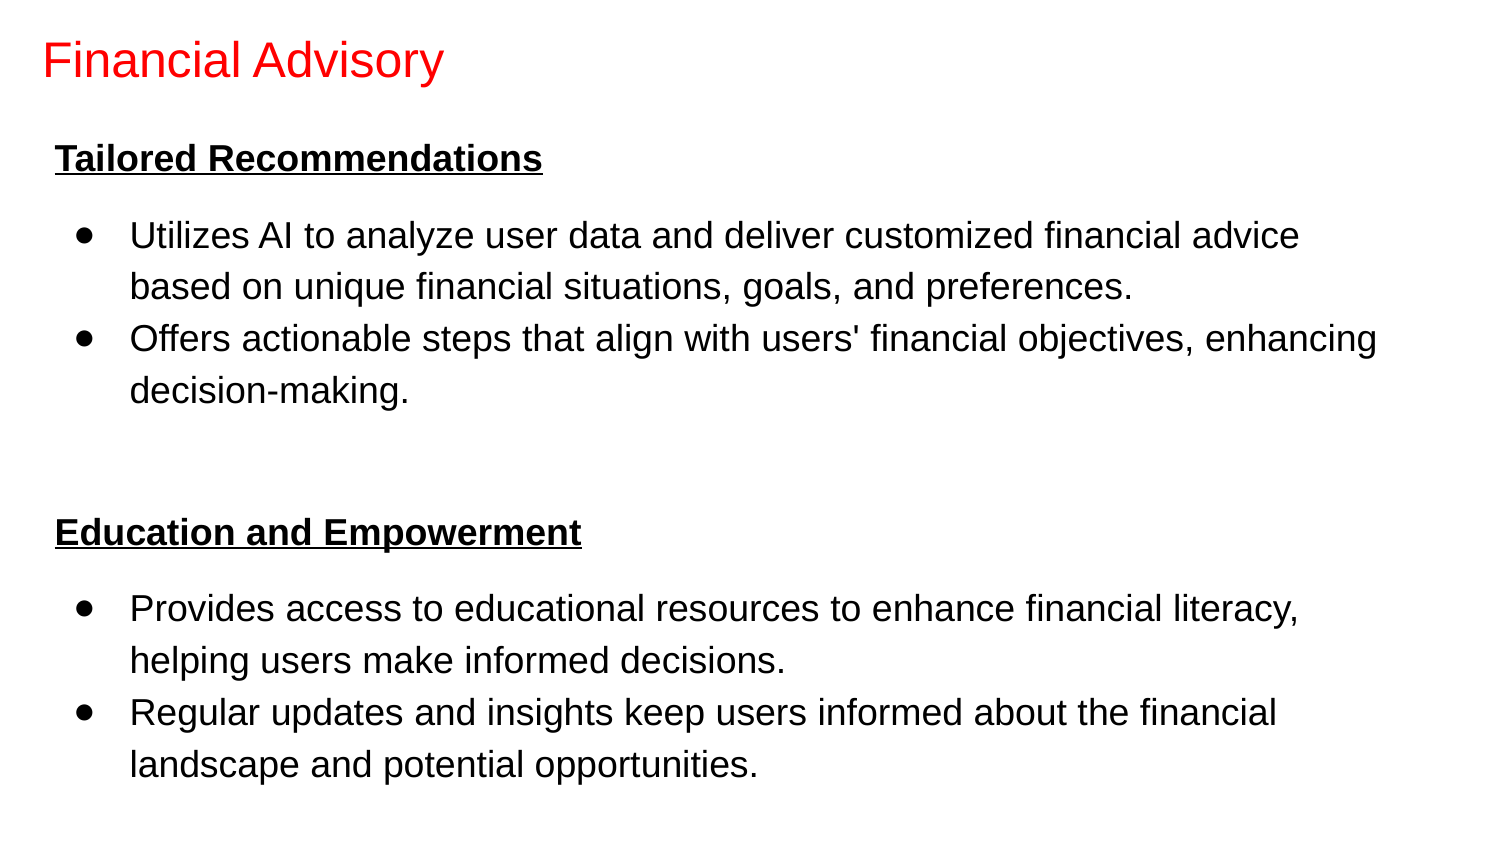

Financial Advisory
Tailored Recommendations
Utilizes AI to analyze user data and deliver customized financial advice based on unique financial situations, goals, and preferences.
Offers actionable steps that align with users' financial objectives, enhancing decision-making.

Education and Empowerment
Provides access to educational resources to enhance financial literacy, helping users make informed decisions.
Regular updates and insights keep users informed about the financial landscape and potential opportunities.